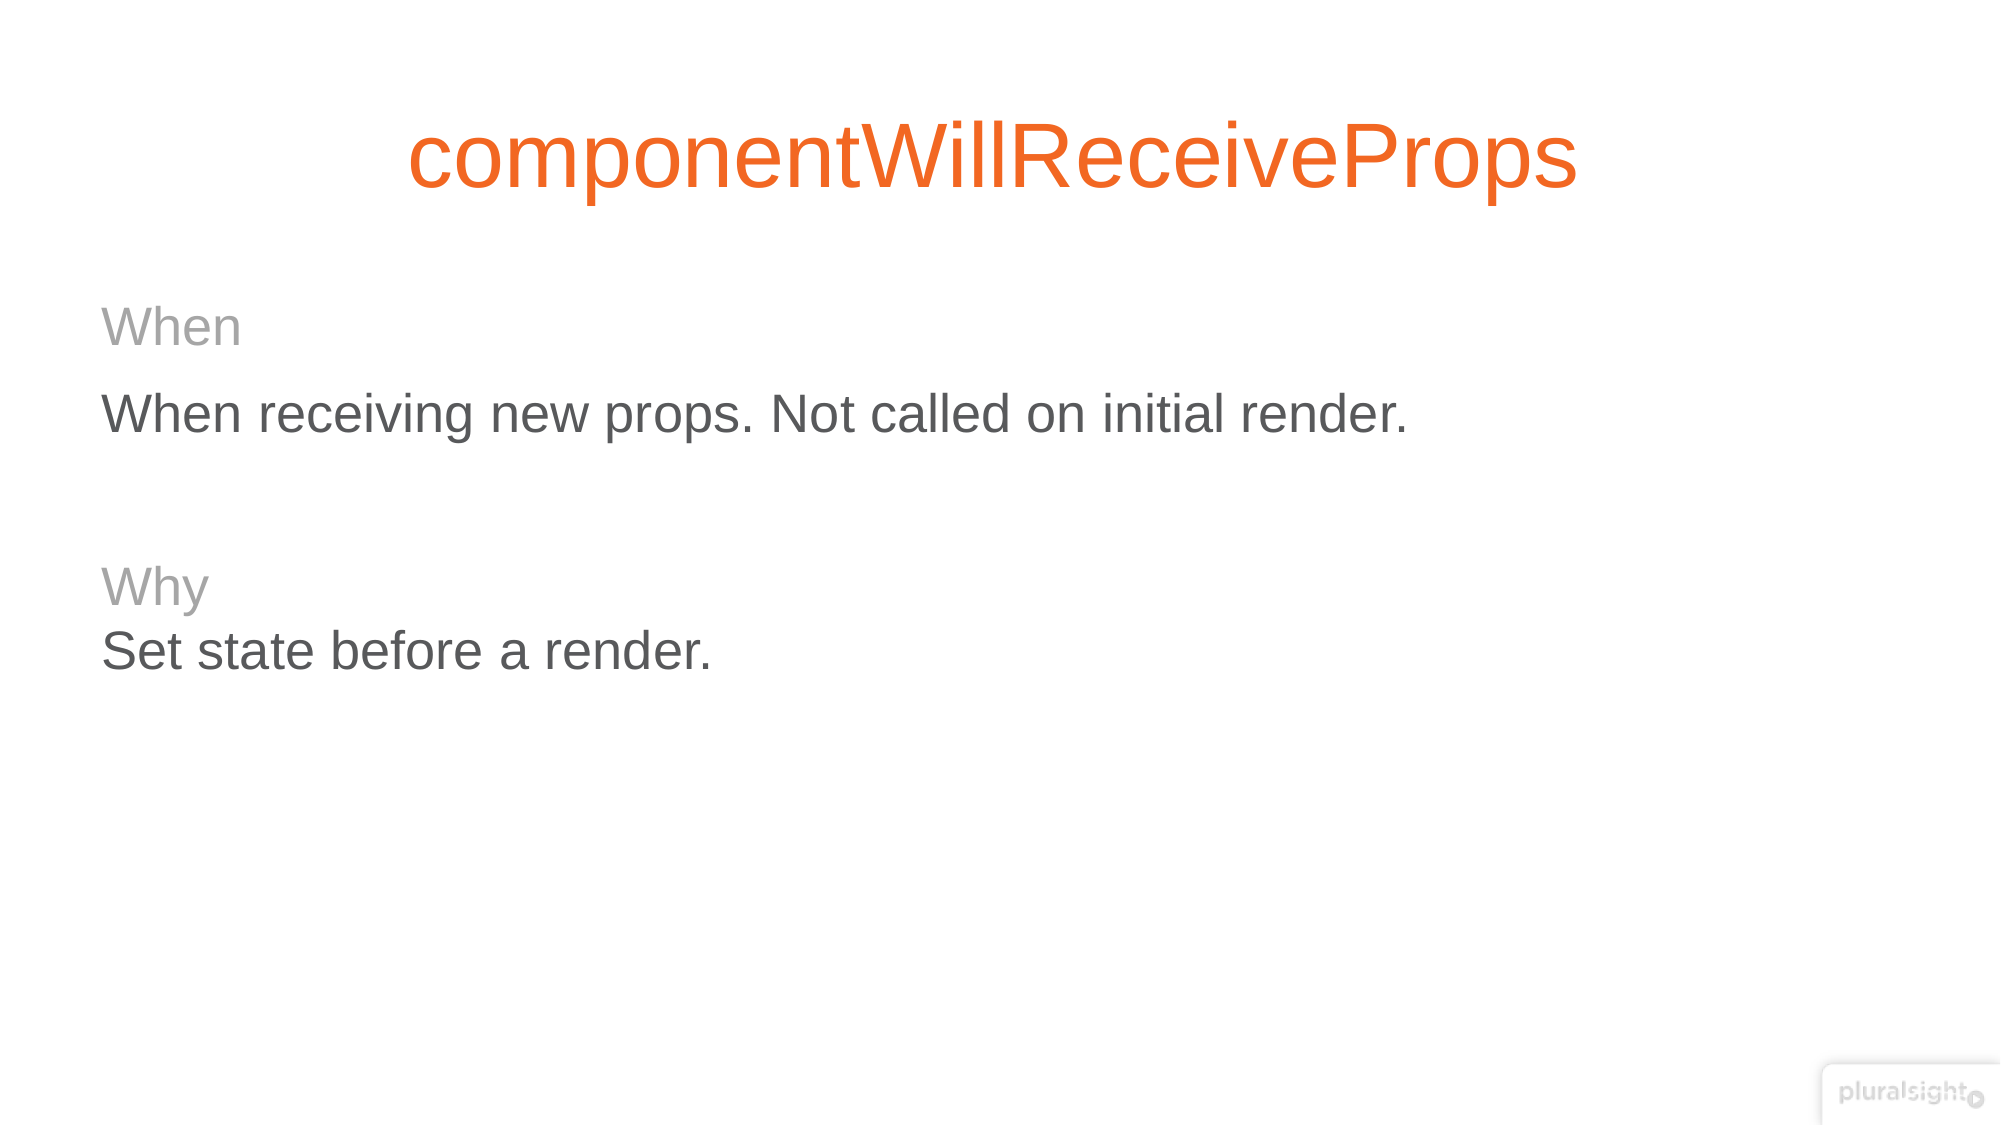

# componentWillReceiveProps
When
When receiving new props. Not called on initial render.

Why
Set state before a render.